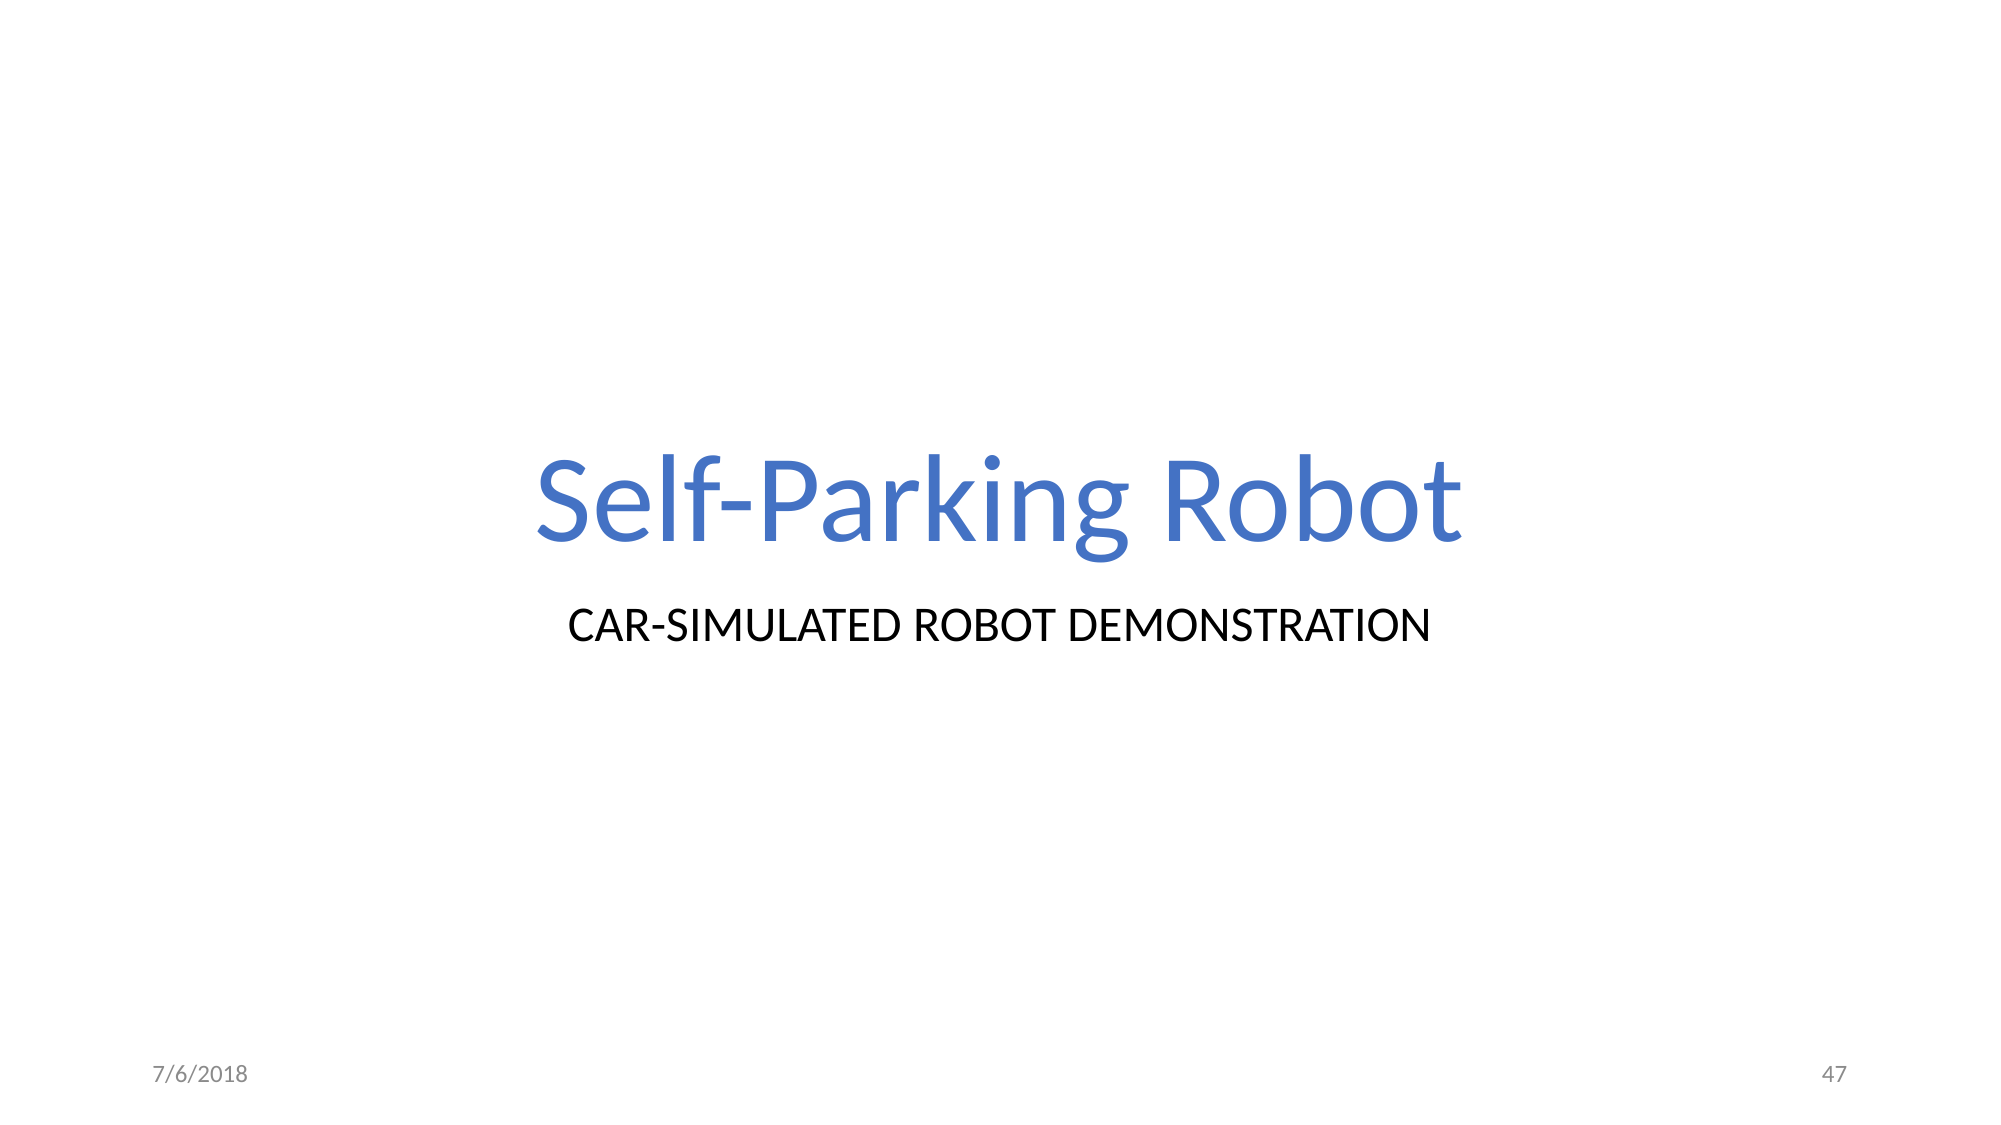

# Self-Parking Robot
CAR-SIMULATED ROBOT DEMONSTRATION
7/6/2018
47